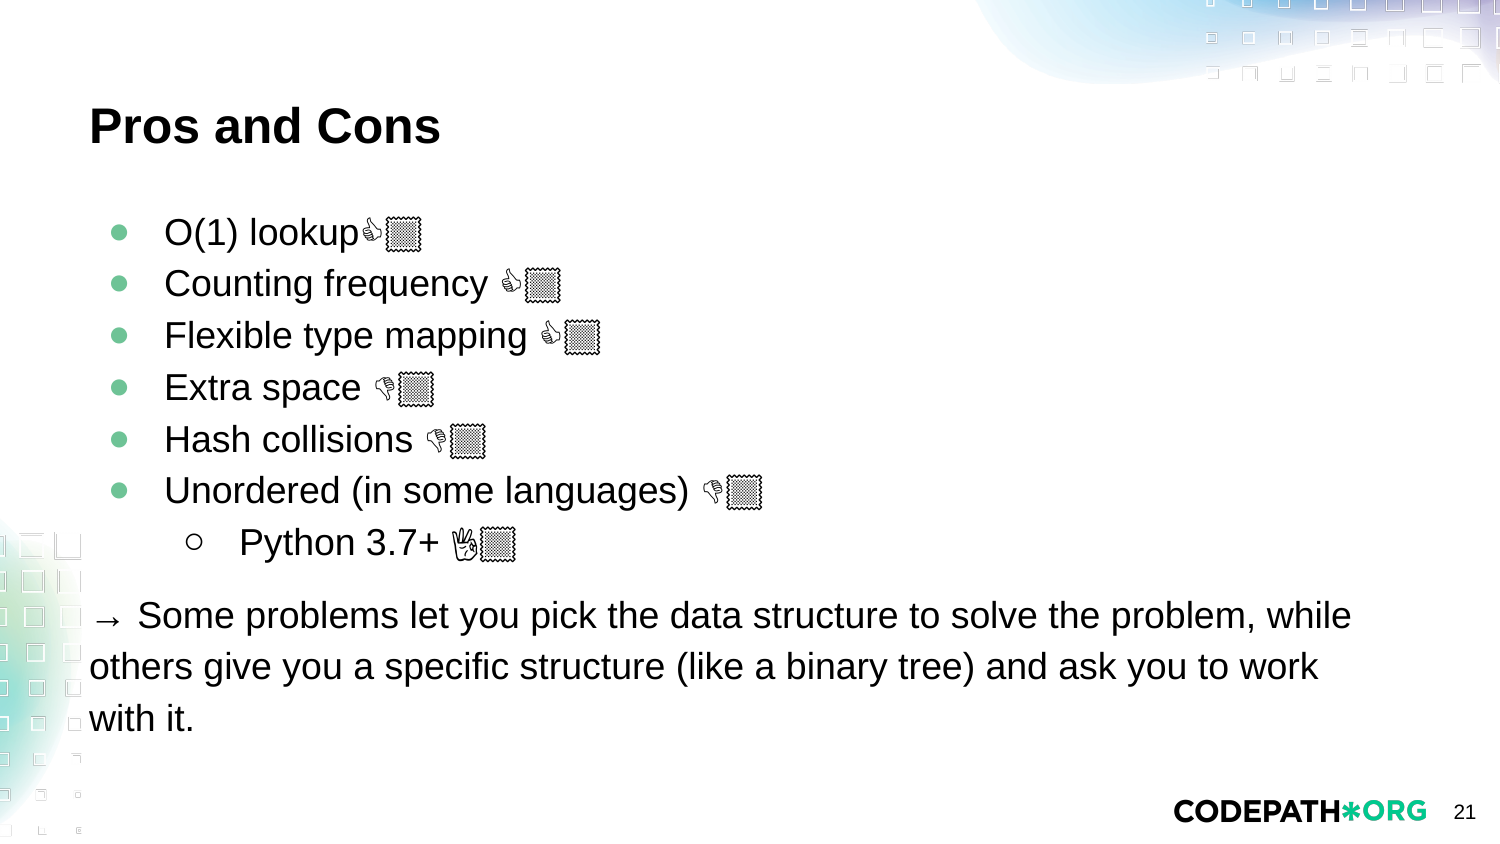

# Pros and Cons
O(1) lookup👍🏼
Counting frequency 👍🏼
Flexible type mapping 👍🏼
Extra space 👎🏼
Hash collisions 👎🏼
Unordered (in some languages) 👎🏼
Python 3.7+ 👌🏼
→ Some problems let you pick the data structure to solve the problem, while others give you a specific structure (like a binary tree) and ask you to work with it.

21